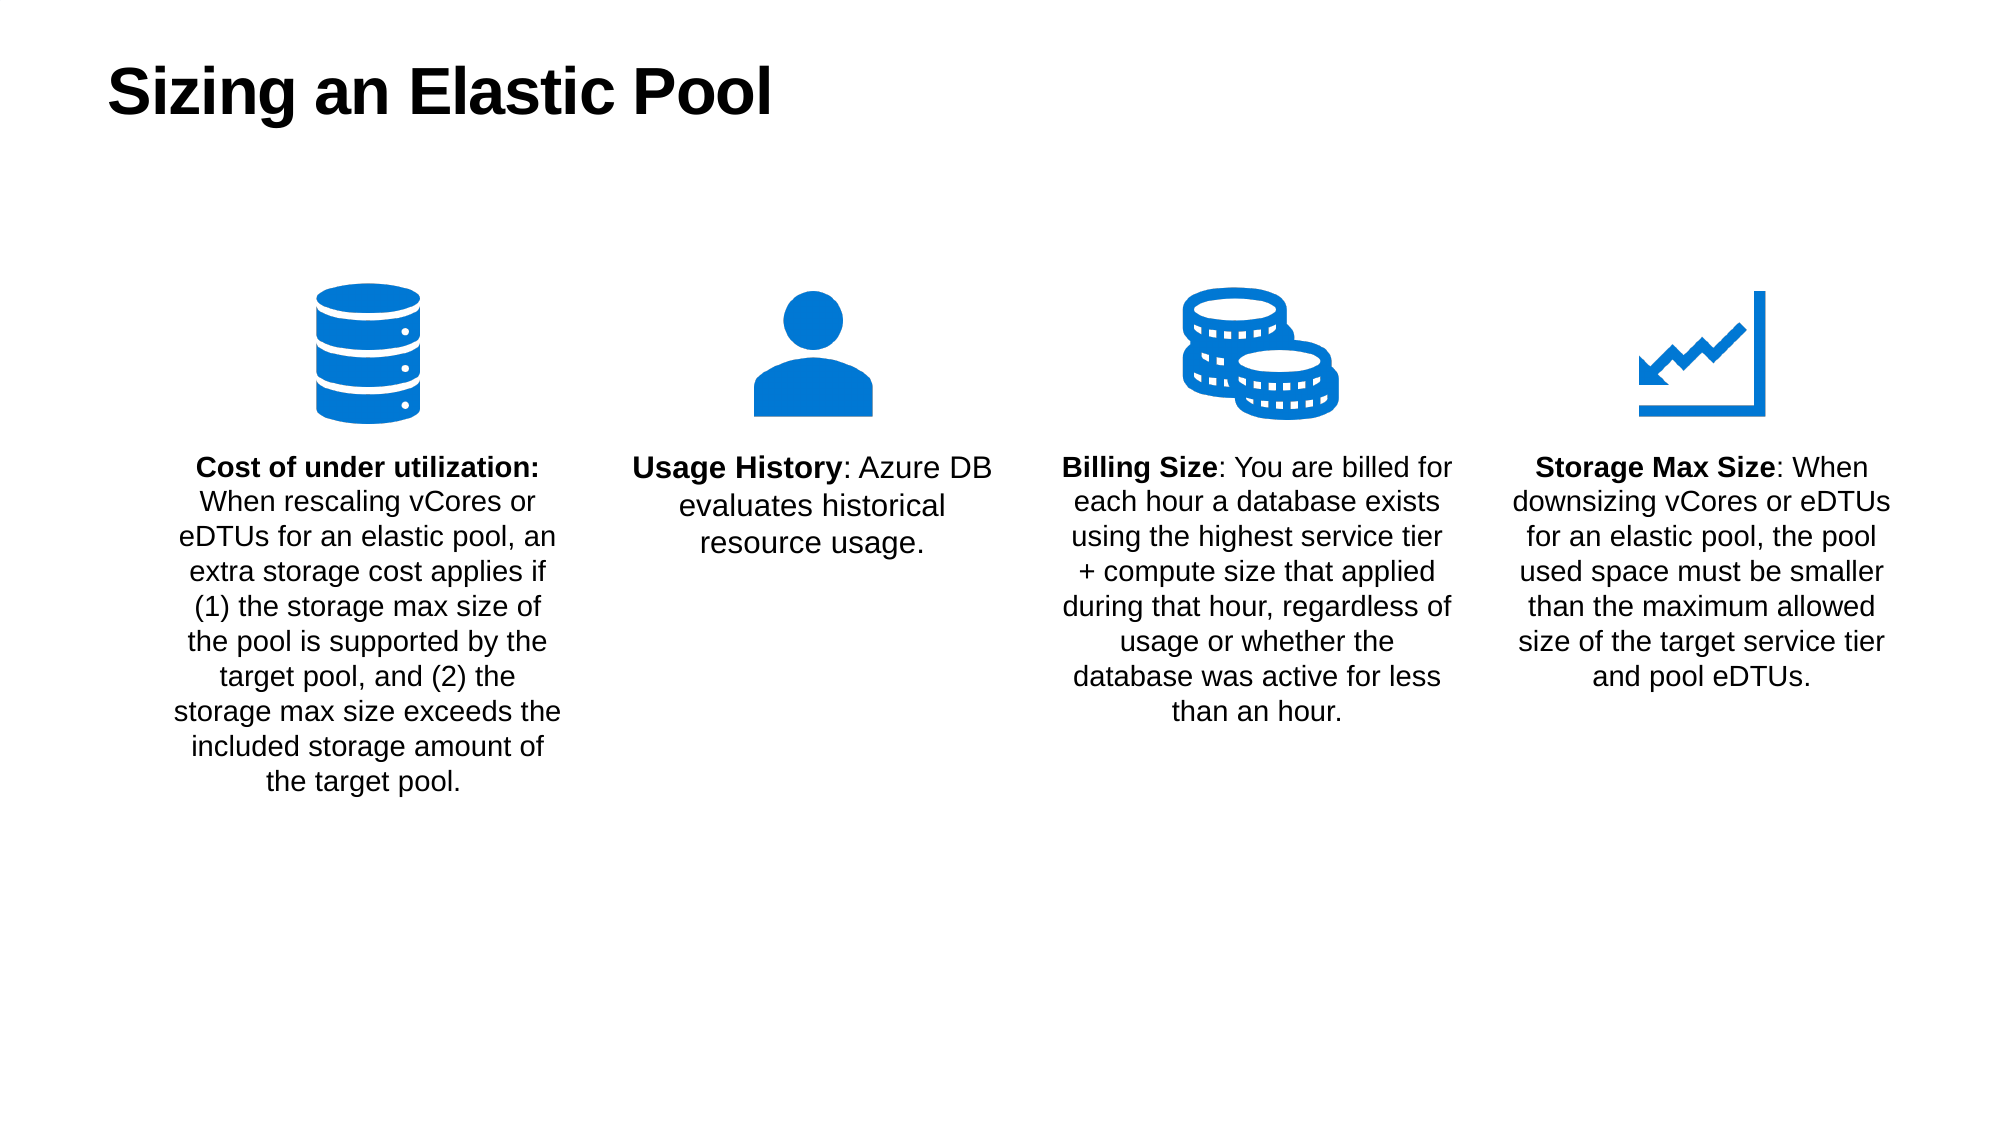

# Sizing an Elastic Pool
Cost of under utilization: When rescaling vCores or eDTUs for an elastic pool, an extra storage cost applies if (1) the storage max size of the pool is supported by the target pool, and (2) the storage max size exceeds the included storage amount of the target pool.
Usage History: Azure DB evaluates historical resource usage.
Billing Size: You are billed for each hour a database exists using the highest service tier + compute size that applied during that hour, regardless of usage or whether the database was active for less than an hour.
Storage Max Size: When downsizing vCores or eDTUs for an elastic pool, the pool used space must be smaller than the maximum allowed size of the target service tier and pool eDTUs.